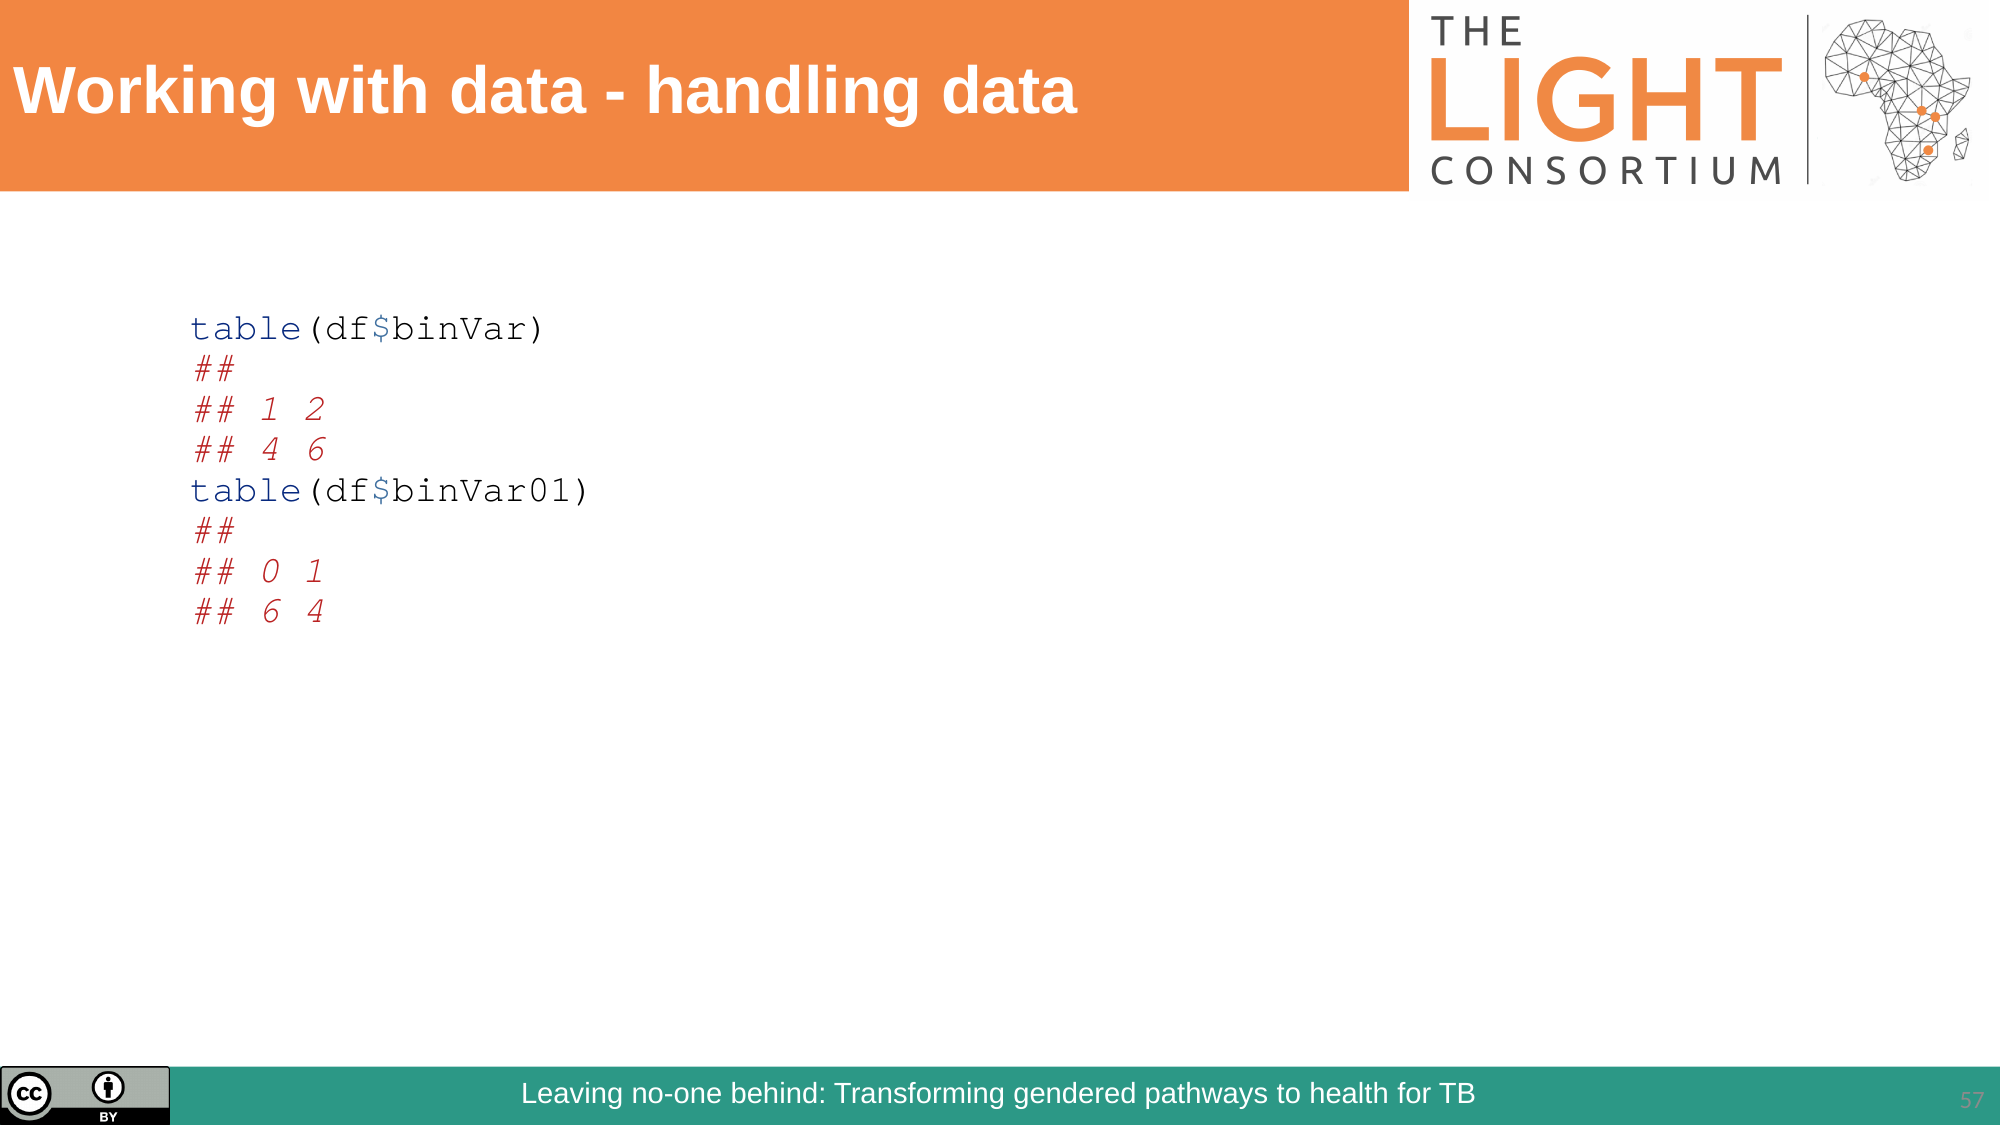

# Working with data - handling data
table(df$binVar)
##
## 1 2
## 4 6
table(df$binVar01)
##
## 0 1
## 6 4
57